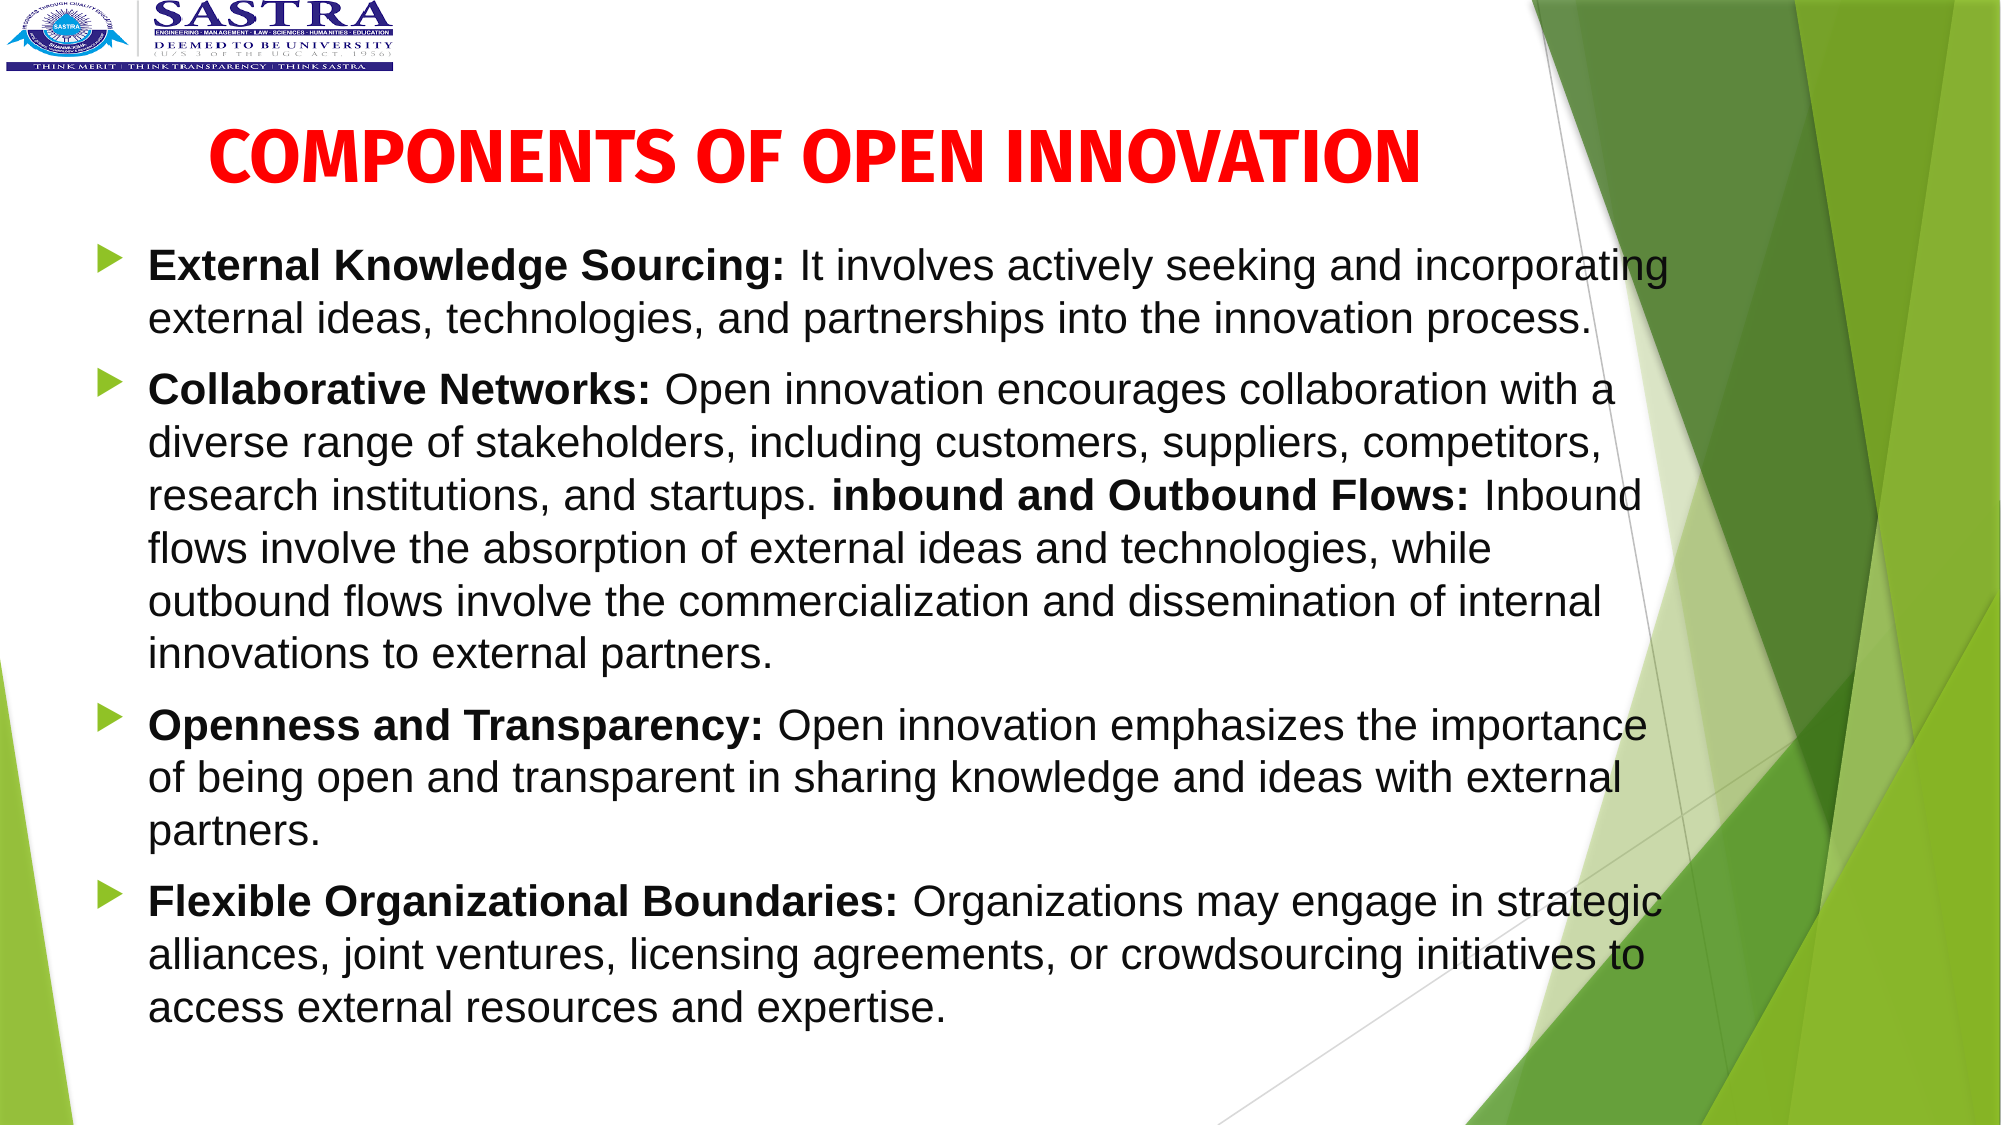

# COMPONENTS OF OPEN INNOVATION
External Knowledge Sourcing: It involves actively seeking and incorporating external ideas, technologies, and partnerships into the innovation process.
Collaborative Networks: Open innovation encourages collaboration with a diverse range of stakeholders, including customers, suppliers, competitors, research institutions, and startups. inbound and Outbound Flows: Inbound flows involve the absorption of external ideas and technologies, while outbound flows involve the commercialization and dissemination of internal innovations to external partners.
Openness and Transparency: Open innovation emphasizes the importance of being open and transparent in sharing knowledge and ideas with external partners.
Flexible Organizational Boundaries: Organizations may engage in strategic alliances, joint ventures, licensing agreements, or crowdsourcing initiatives to access external resources and expertise.